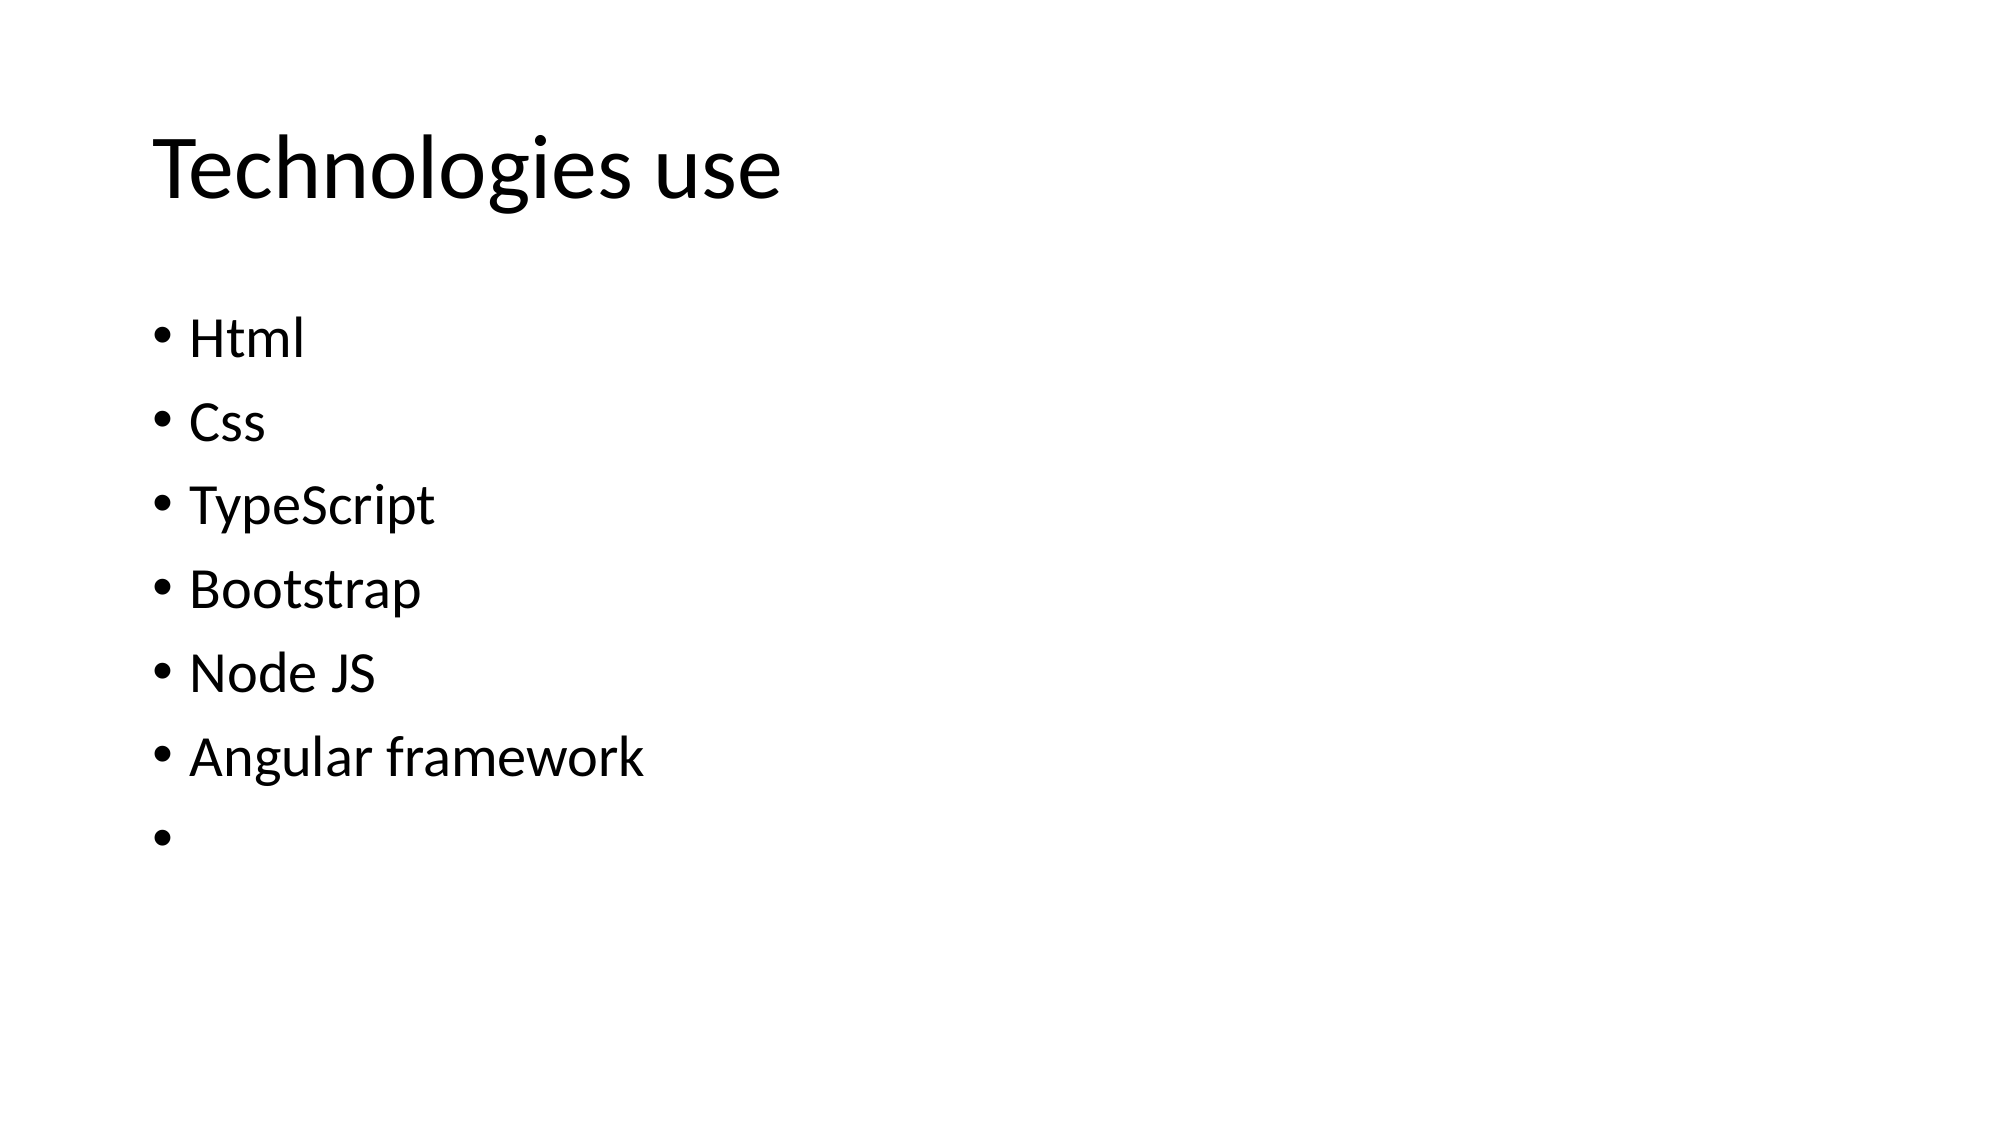

# Technologies use
Html
Css
TypeScript
Bootstrap
Node JS
Angular framework